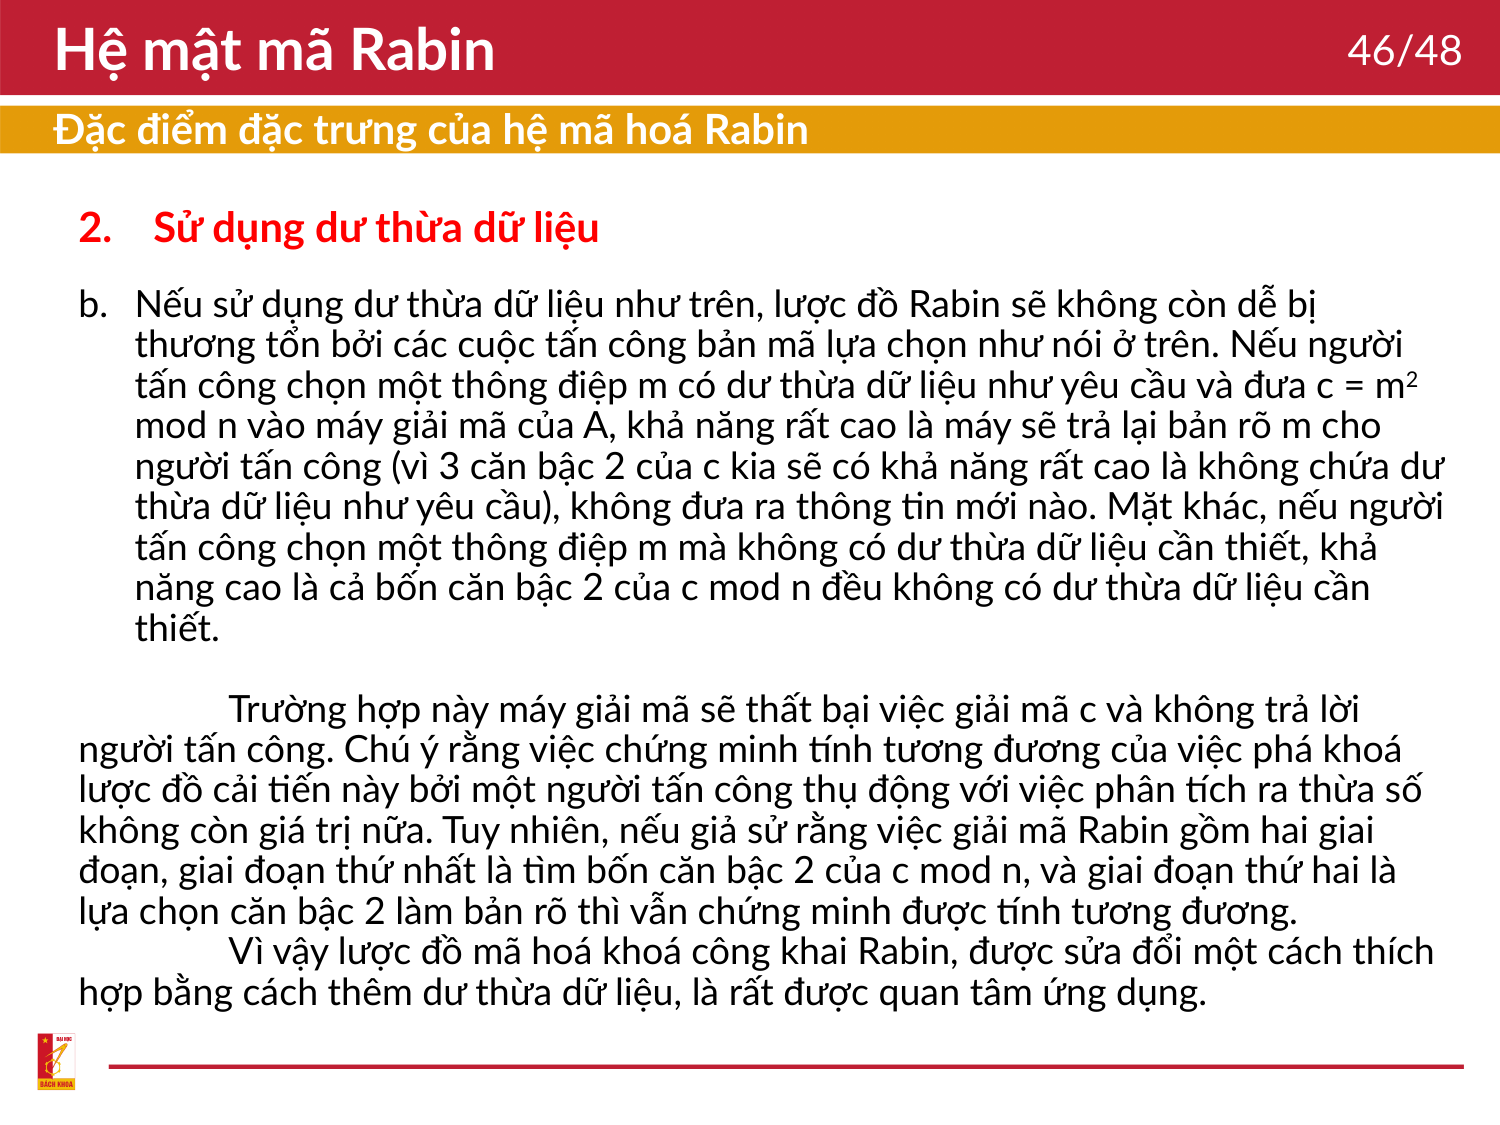

# Hệ mật mã Rabin
46/48
Đặc điểm đặc trưng của hệ mã hoá Rabin

Sử dụng dư thừa dữ liệu

Nếu sử dụng dư thừa dữ liệu như trên, lược đồ Rabin sẽ không còn dễ bị thương tổn bởi các cuộc tấn công bản mã lựa chọn như nói ở trên. Nếu người tấn công chọn một thông điệp m có dư thừa dữ liệu như yêu cầu và đưa c = m2 mod n vào máy giải mã của A, khả năng rất cao là máy sẽ trả lại bản rõ m cho người tấn công (vì 3 căn bậc 2 của c kia sẽ có khả năng rất cao là không chứa dư thừa dữ liệu như yêu cầu), không đưa ra thông tin mới nào. Mặt khác, nếu người tấn công chọn một thông điệp m mà không có dư thừa dữ liệu cần thiết, khả năng cao là cả bốn căn bậc 2 của c mod n đều không có dư thừa dữ liệu cần thiết.

	Trường hợp này máy giải mã sẽ thất bại việc giải mã c và không trả lời người tấn công. Chú ý rằng việc chứng minh tính tương đương của việc phá khoá lược đồ cải tiến này bởi một người tấn công thụ động với việc phân tích ra thừa số không còn giá trị nữa. Tuy nhiên, nếu giả sử rằng việc giải mã Rabin gồm hai giai đoạn, giai đoạn thứ nhất là tìm bốn căn bậc 2 của c mod n, và giai đoạn thứ hai là lựa chọn căn bậc 2 làm bản rõ thì vẫn chứng minh được tính tương đương.
	Vì vậy lược đồ mã hoá khoá công khai Rabin, được sửa đổi một cách thích hợp bằng cách thêm dư thừa dữ liệu, là rất được quan tâm ứng dụng.